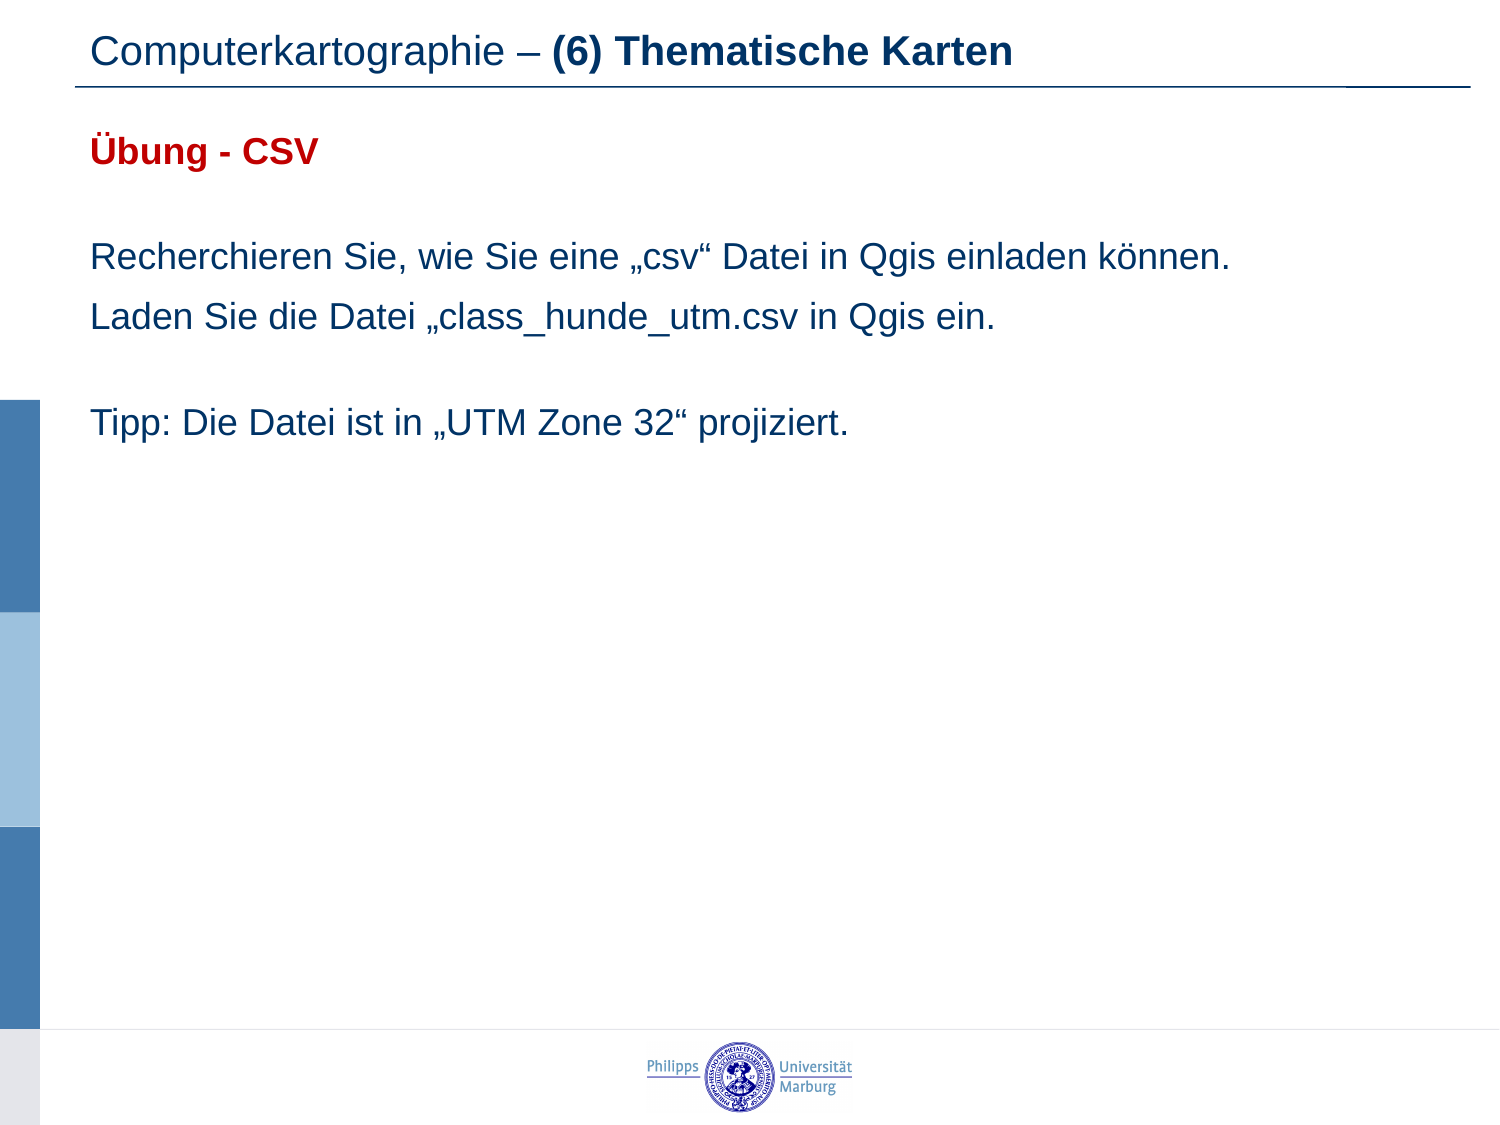

Computerkartographie – (6) Thematische Karten

Übung - CSV
Recherchieren Sie, wie Sie eine „csv“ Datei in Qgis einladen können.
Laden Sie die Datei „class_hunde_utm.csv in Qgis ein.
Tipp: Die Datei ist in „UTM Zone 32“ projiziert.